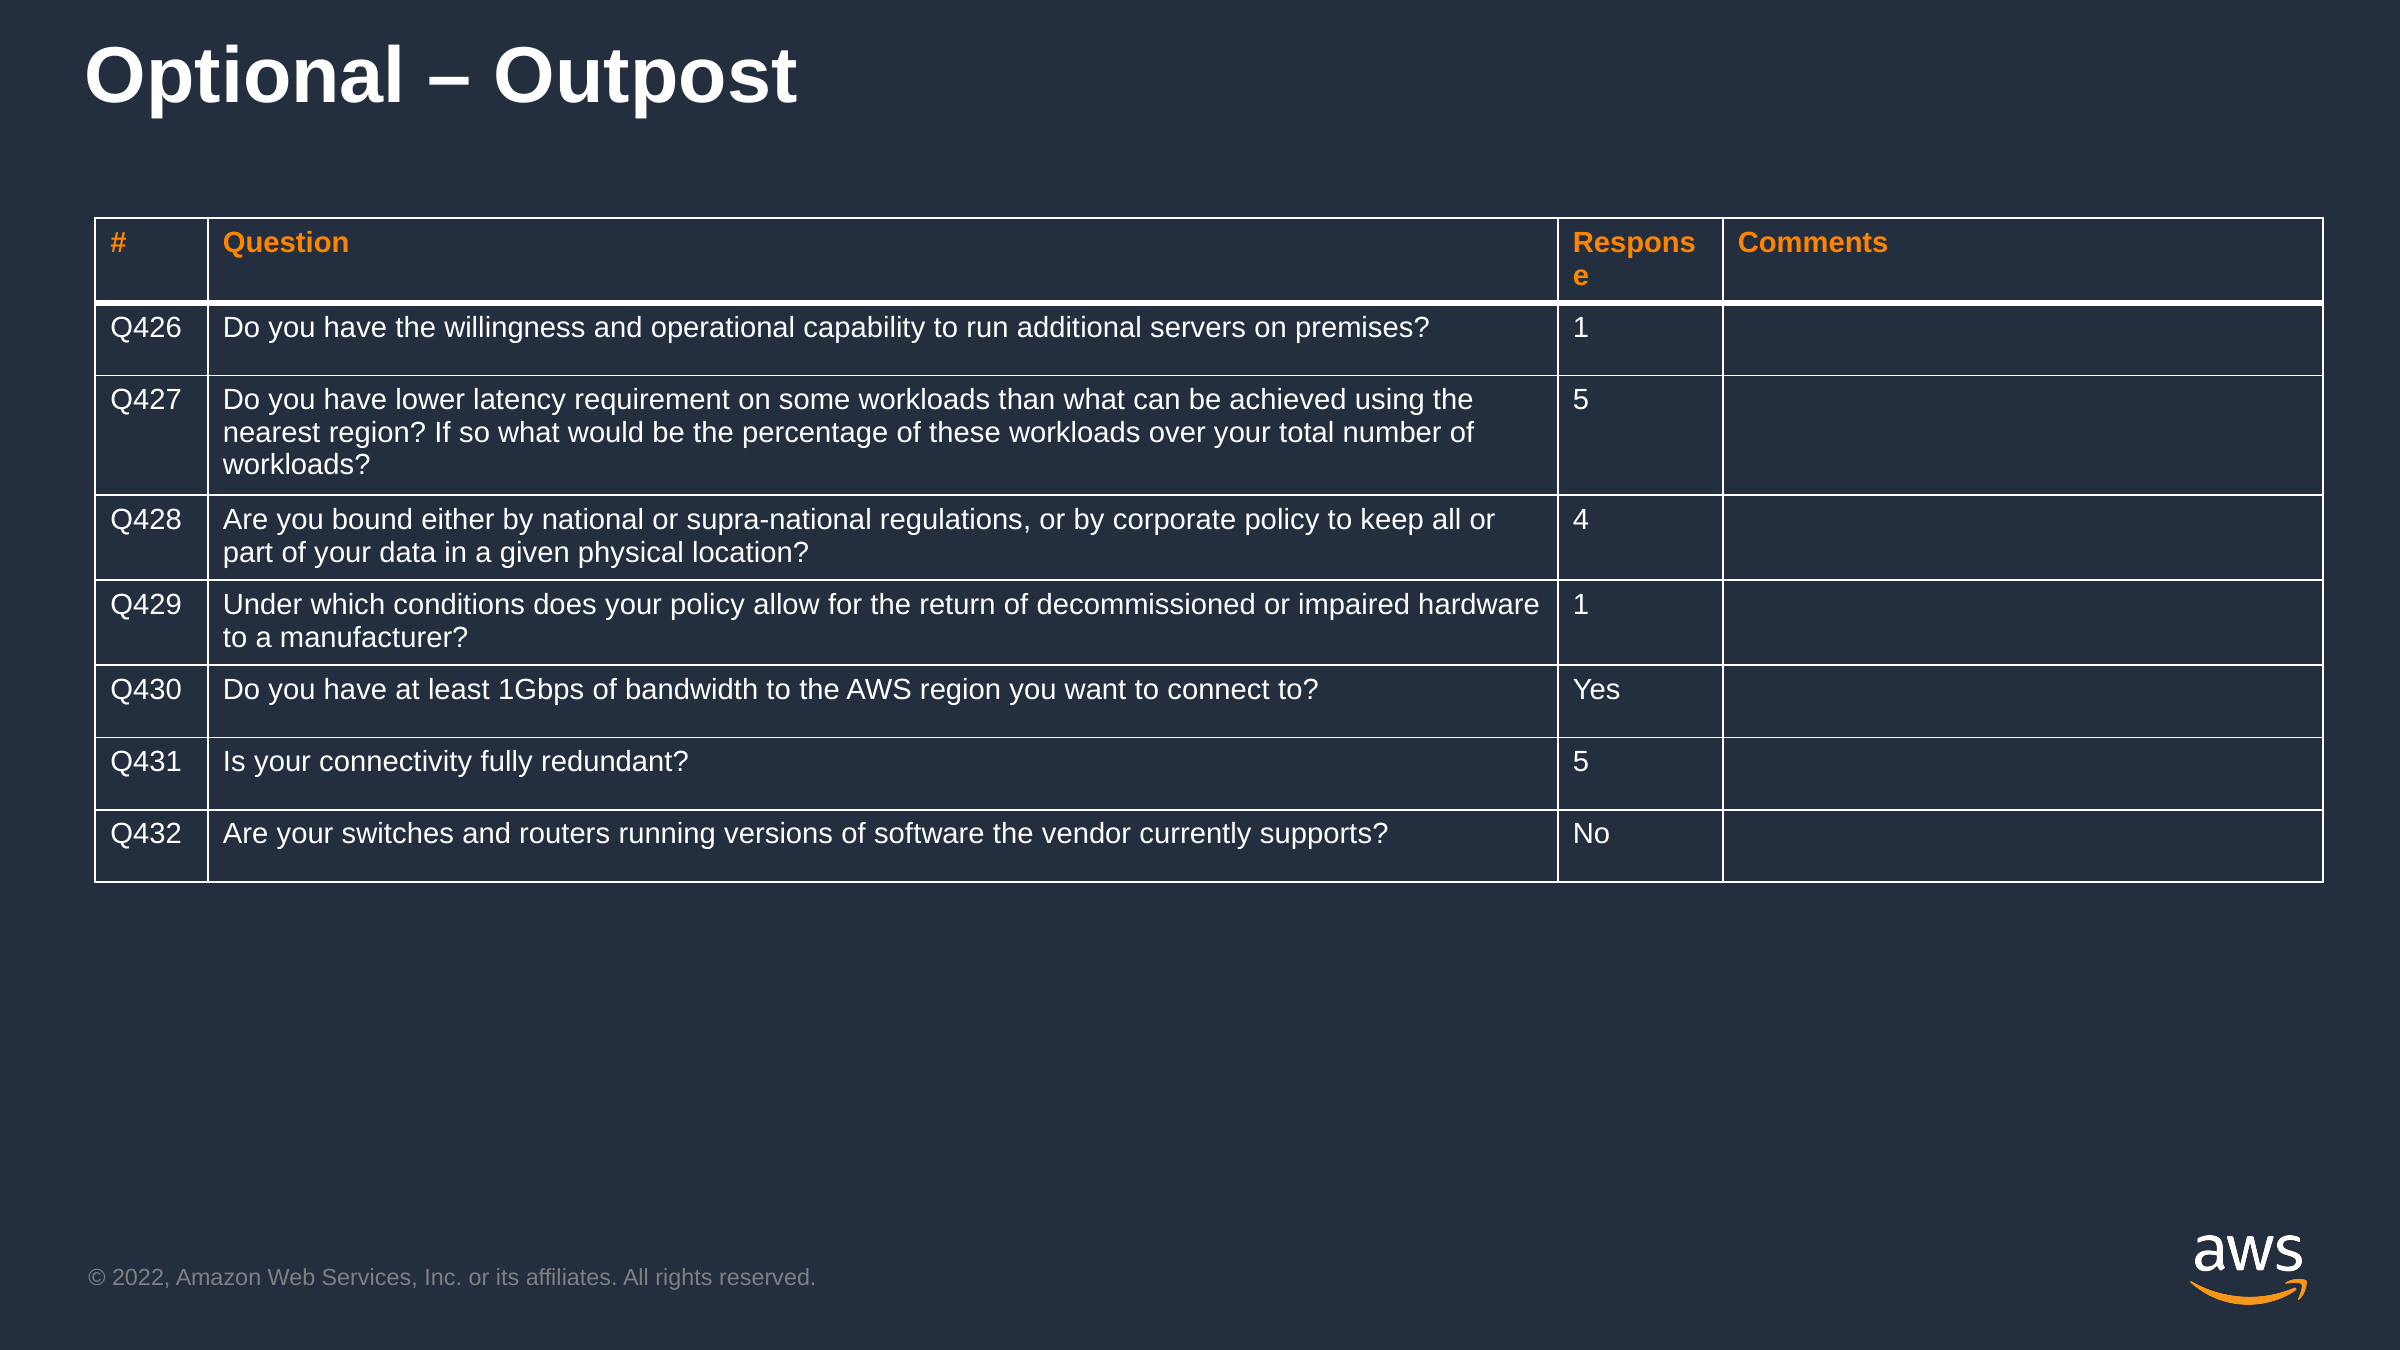

Optional – Outpost
| # | Question | Response | Comments |
| --- | --- | --- | --- |
| Q426 | Do you have the willingness and operational capability to run additional servers on premises? | 1 |  |
| Q427 | Do you have lower latency requirement on some workloads than what can be achieved using the nearest region? If so what would be the percentage of these workloads over your total number of workloads? | 5 |  |
| Q428 | Are you bound either by national or supra-national regulations, or by corporate policy to keep all or part of your data in a given physical location? | 4 |  |
| Q429 | Under which conditions does your policy allow for the return of decommissioned or impaired hardware to a manufacturer? | 1 |  |
| Q430 | Do you have at least 1Gbps of bandwidth to the AWS region you want to connect to? | Yes |  |
| Q431 | Is your connectivity fully redundant? | 5 |  |
| Q432 | Are your switches and routers running versions of software the vendor currently supports? | No |  |